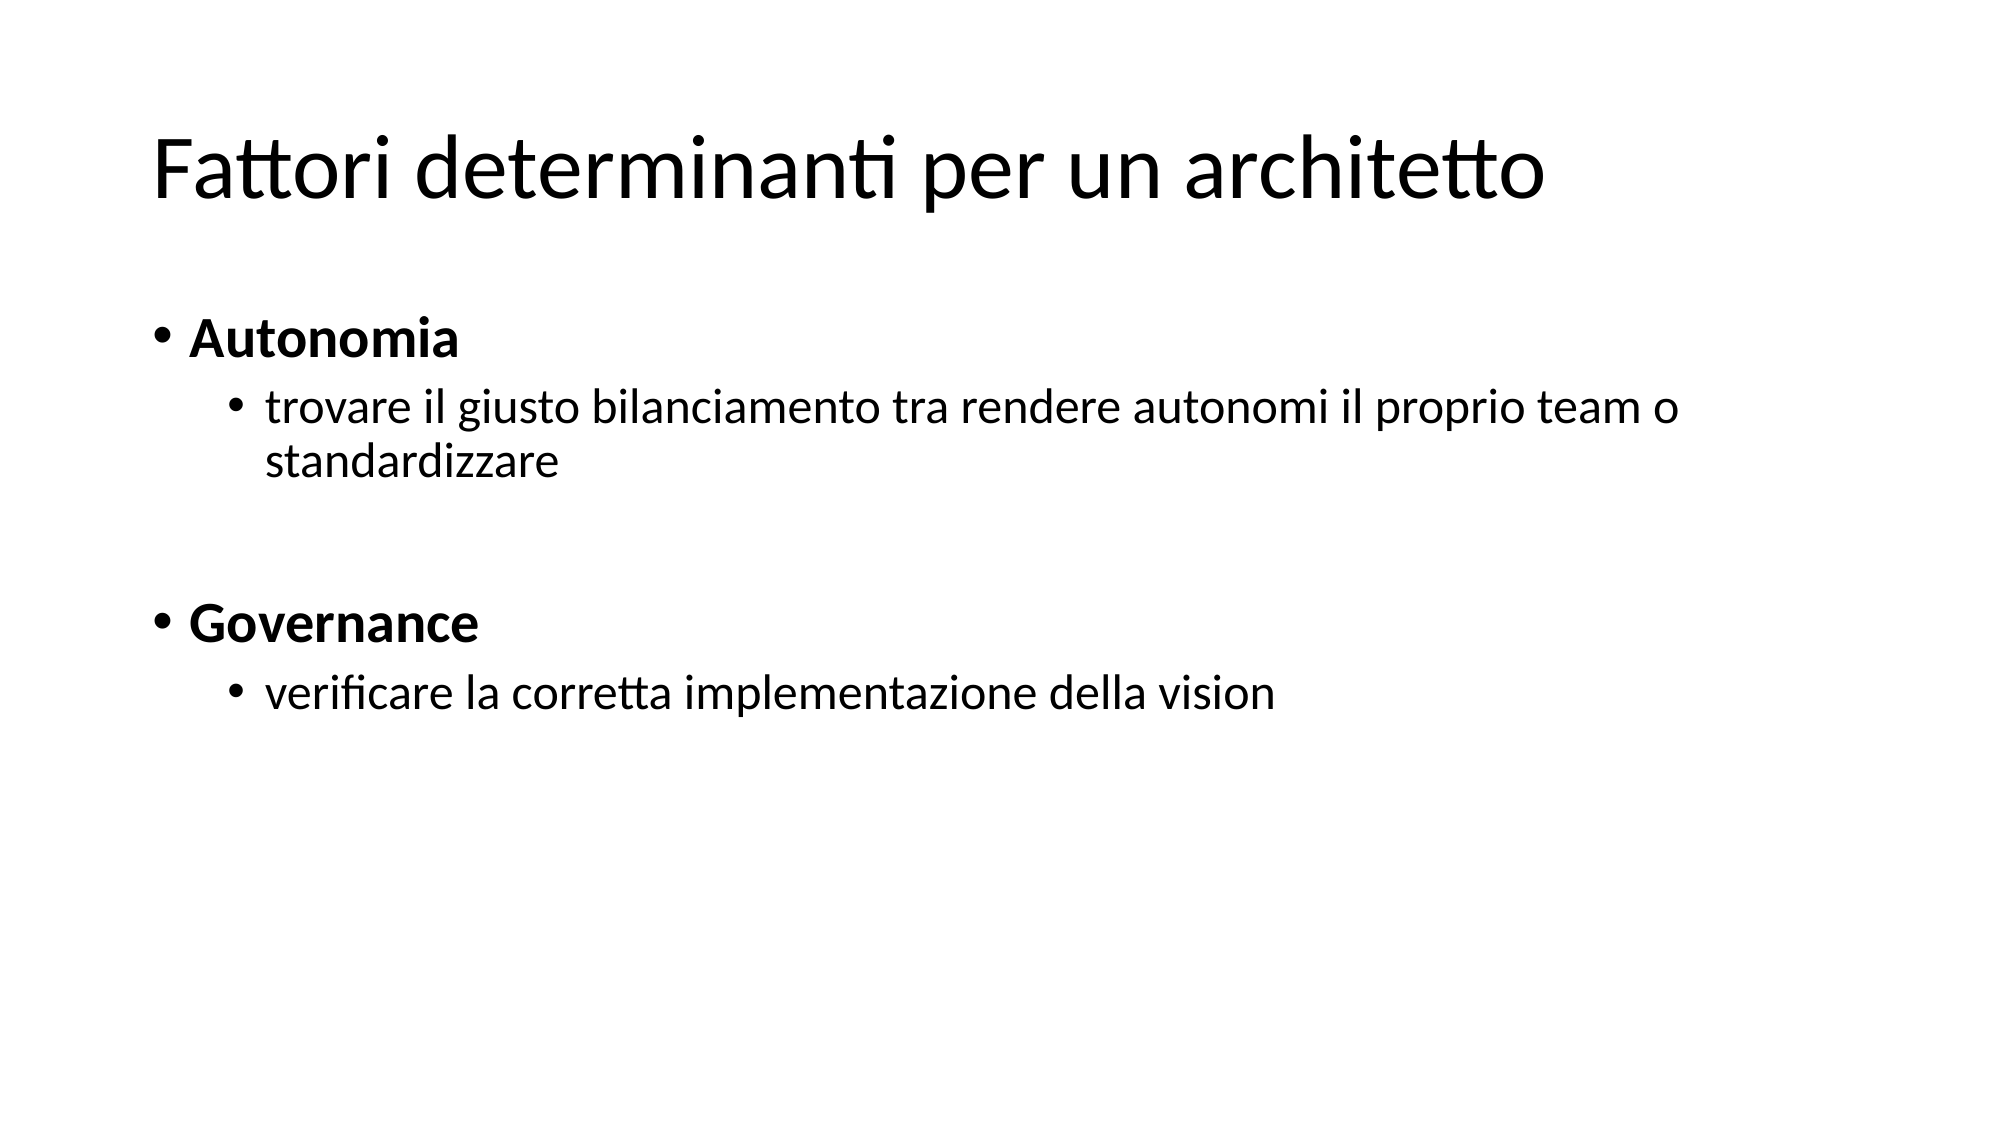

# Fattori determinanti per un architetto
Autonomia
trovare il giusto bilanciamento tra rendere autonomi il proprio team o standardizzare

Governance
verificare la corretta implementazione della vision